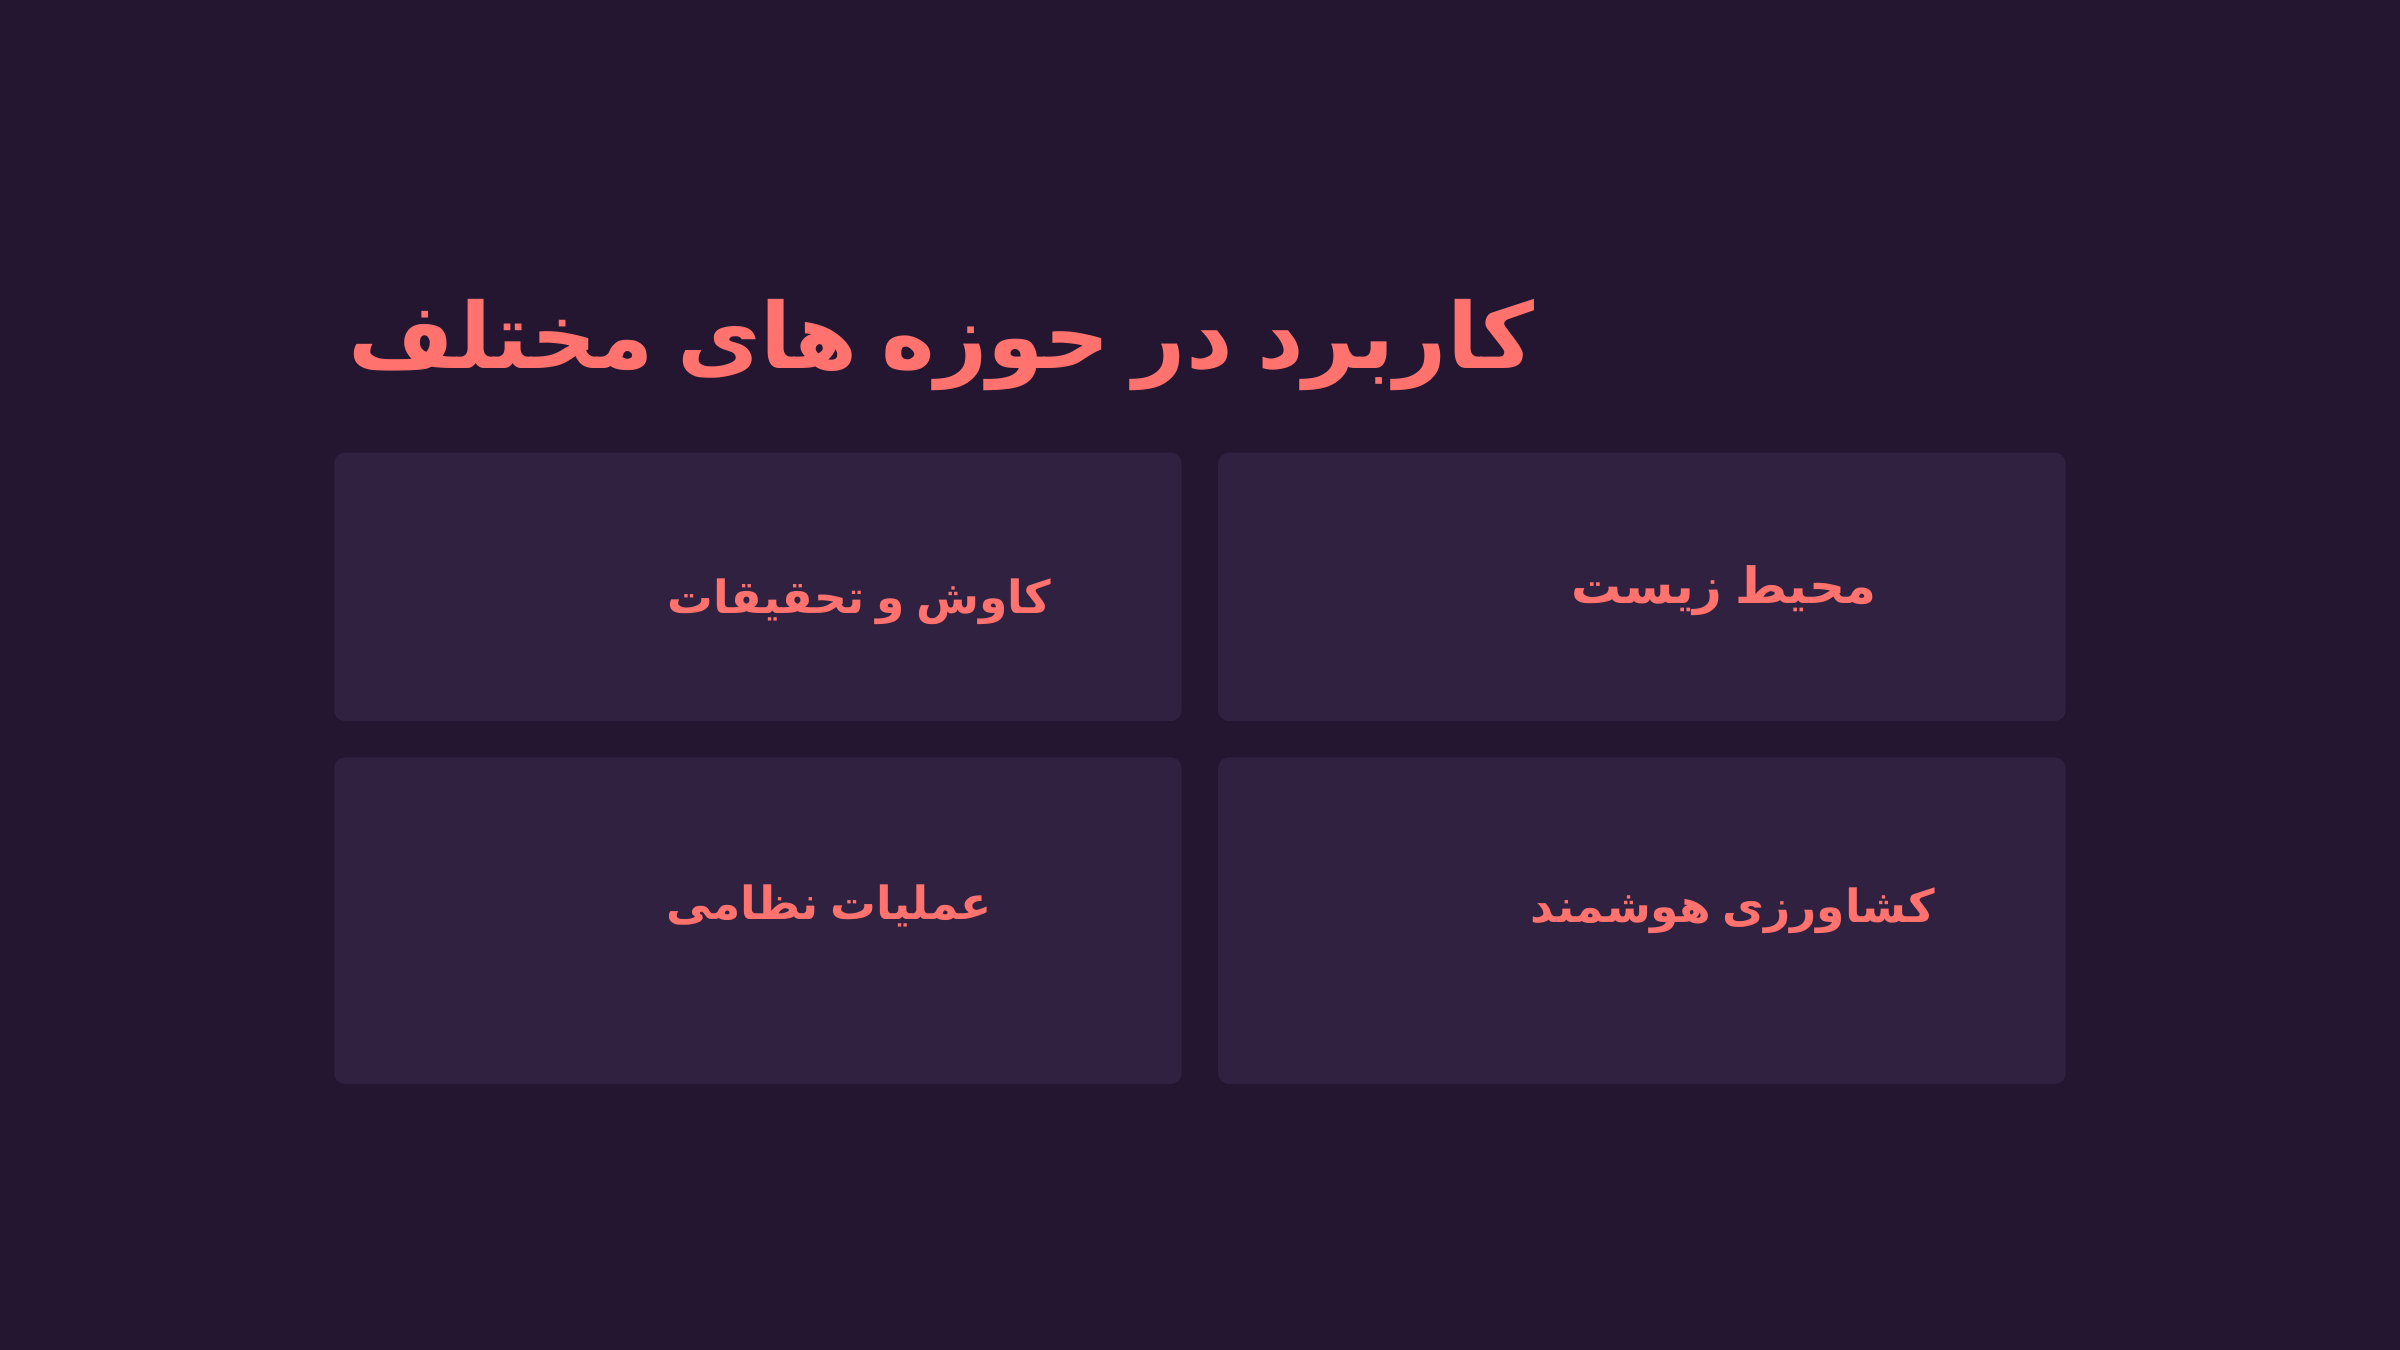

کاربرد در حوزه های مختلف

محیط زیست
کاوش و تحقیقات

عملیات نظامی
کشاورزی هوشمند